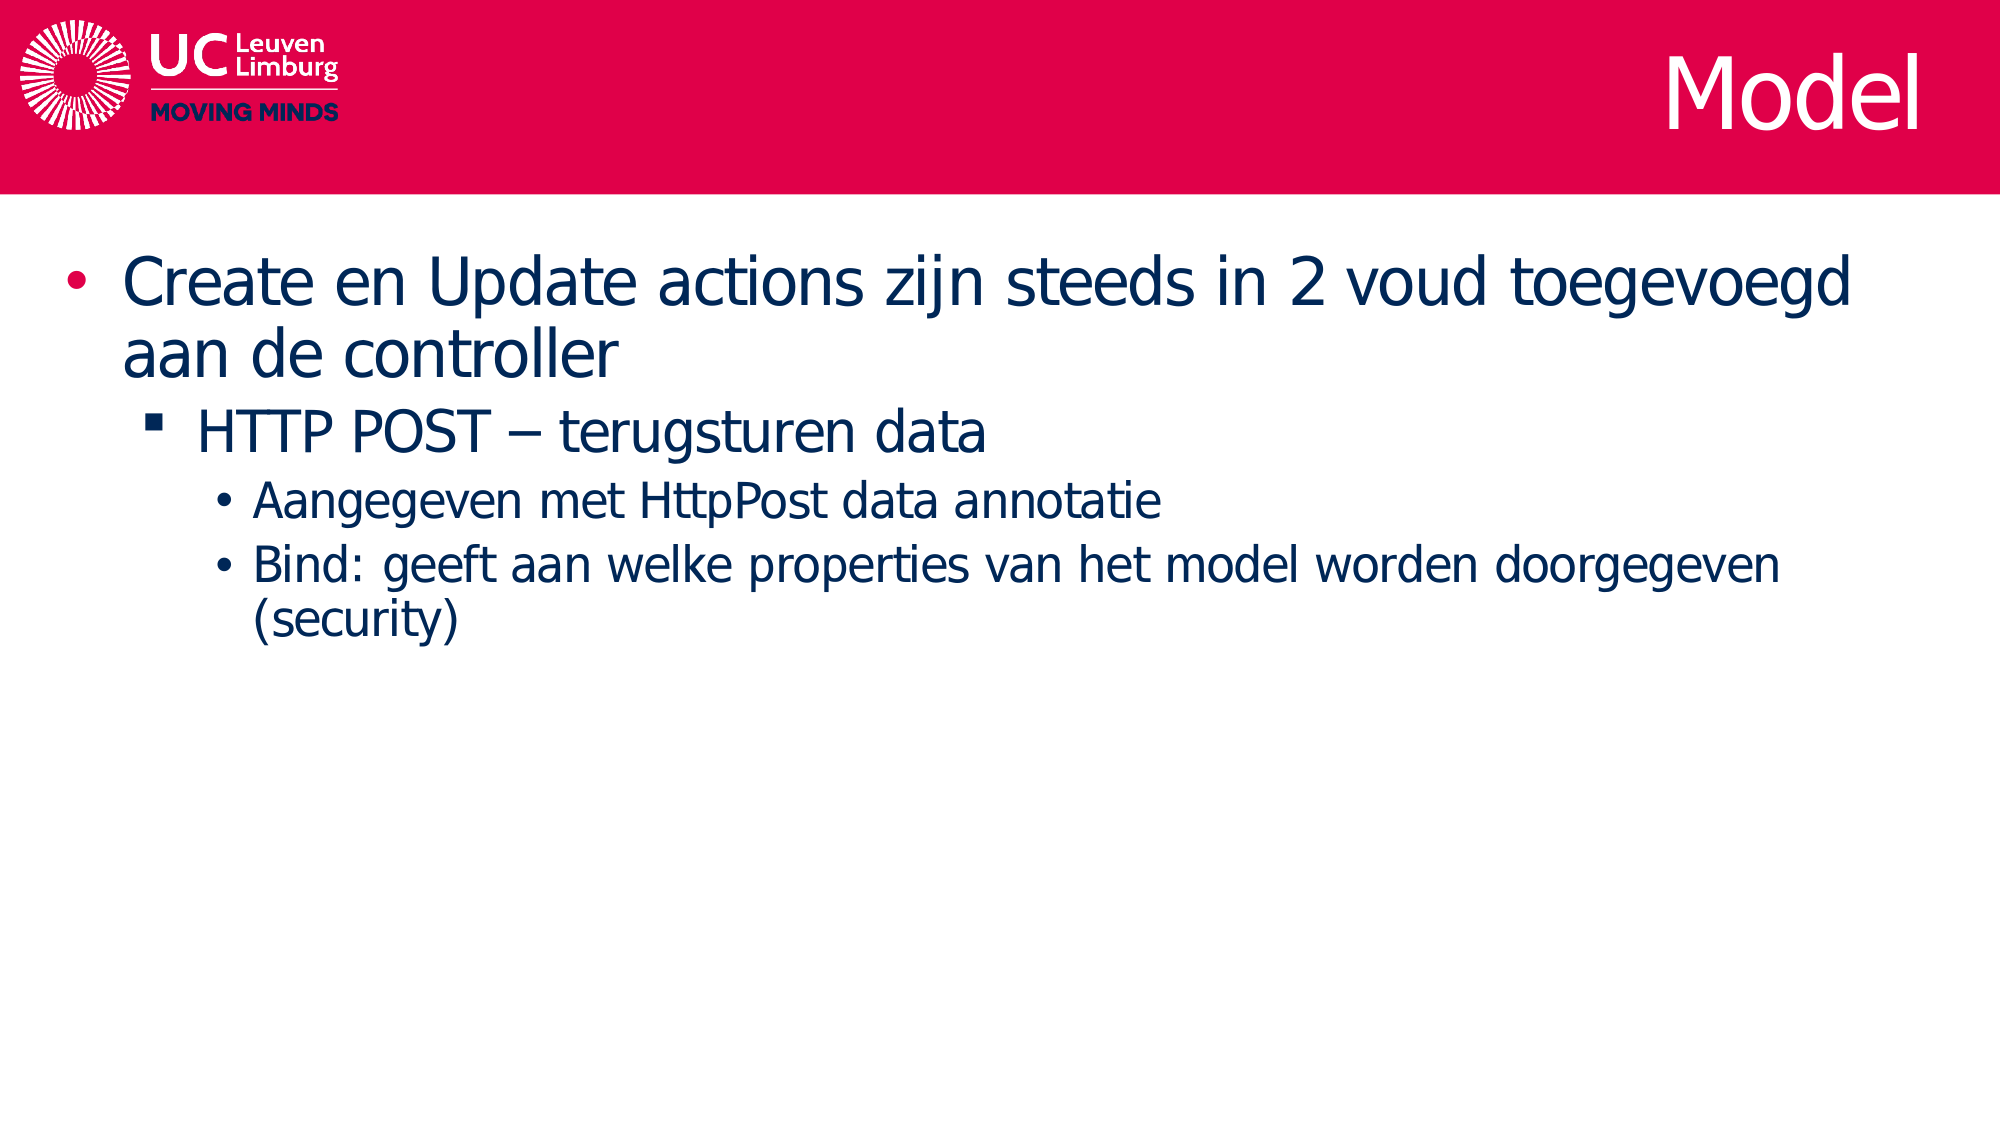

# Model
Create en Update actions zijn steeds in 2 voud toegevoegd aan de controller
HTTP POST – terugsturen data
Aangegeven met HttpPost data annotatie
Bind: geeft aan welke properties van het model worden doorgegeven (security)